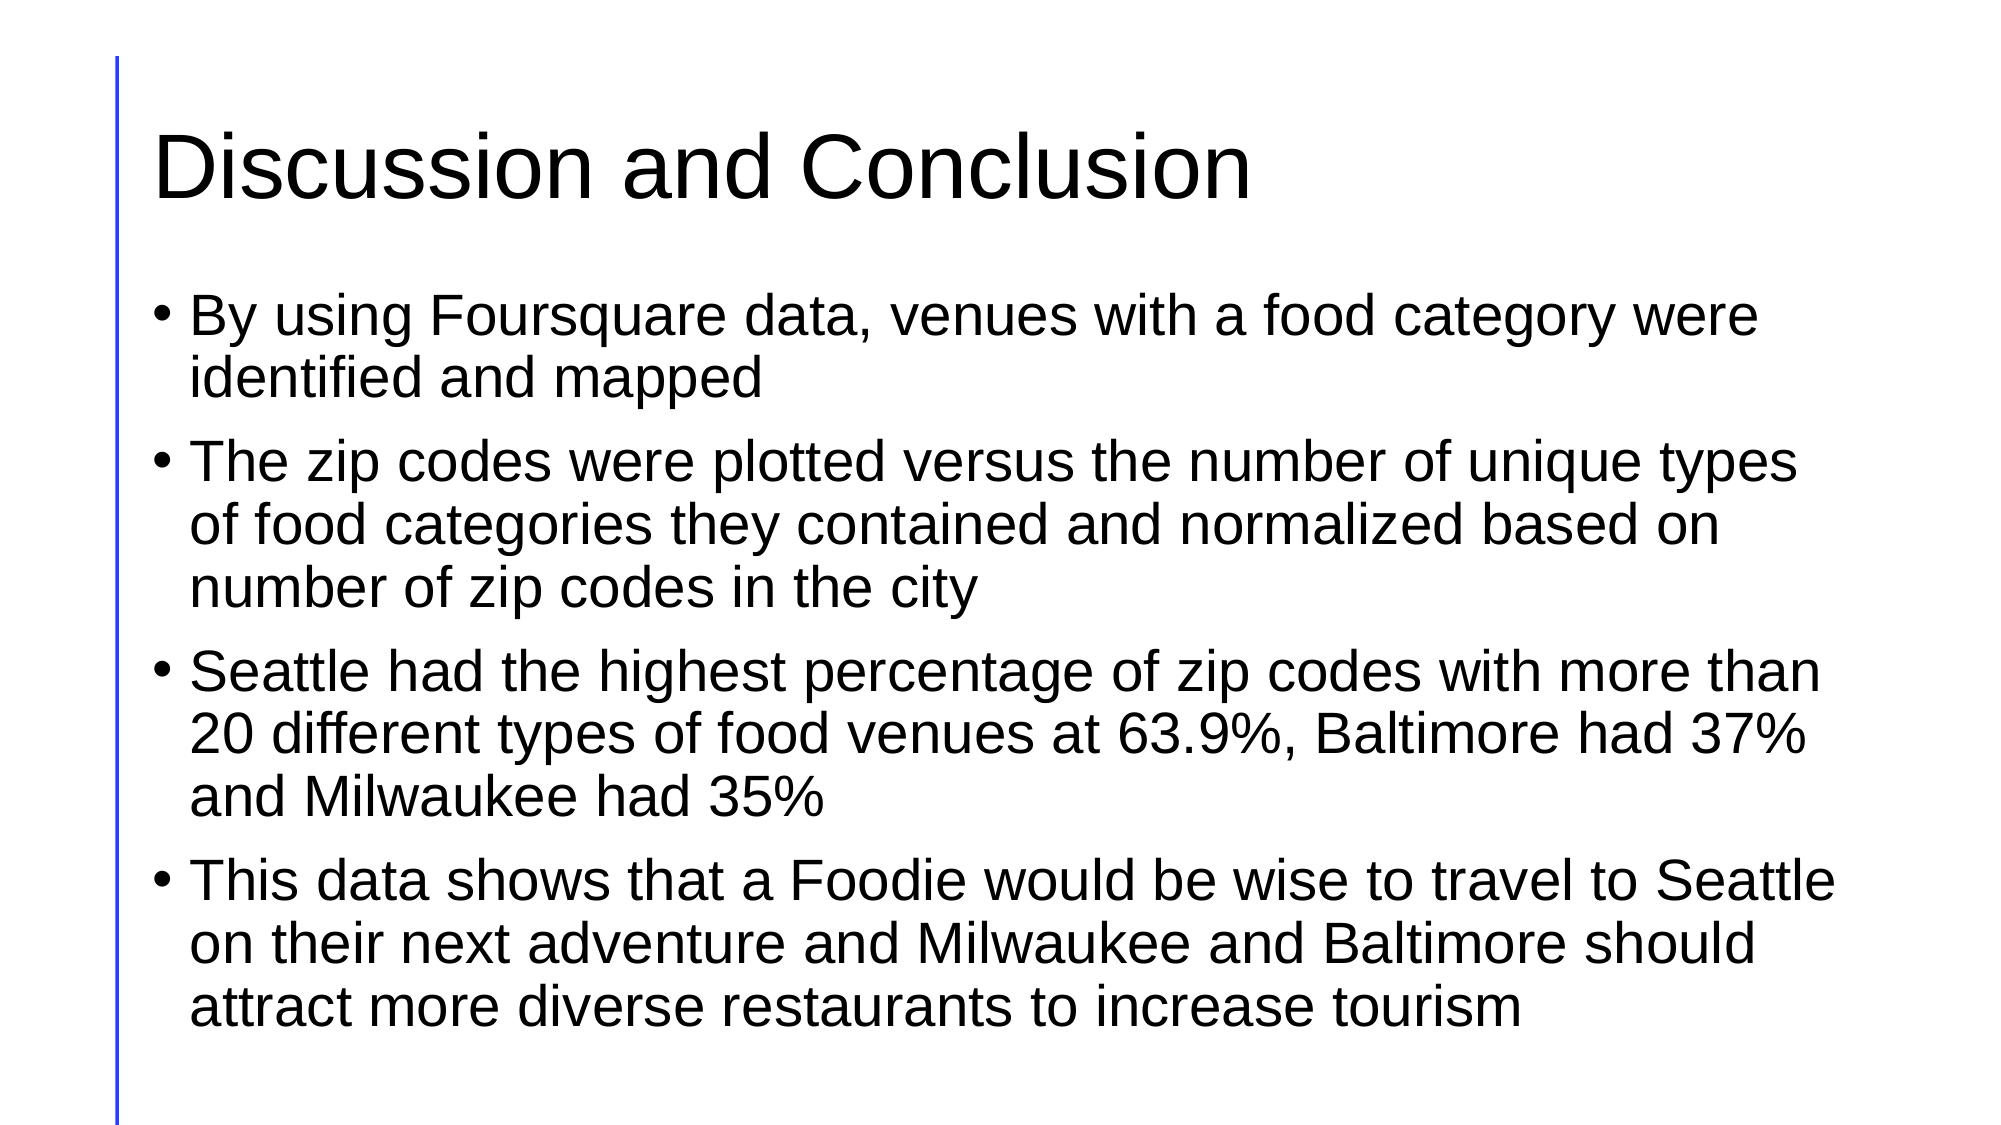

# Discussion and Conclusion
By using Foursquare data, venues with a food category were identified and mapped
The zip codes were plotted versus the number of unique types of food categories they contained and normalized based on number of zip codes in the city
Seattle had the highest percentage of zip codes with more than 20 different types of food venues at 63.9%, Baltimore had 37% and Milwaukee had 35%
This data shows that a Foodie would be wise to travel to Seattle on their next adventure and Milwaukee and Baltimore should attract more diverse restaurants to increase tourism